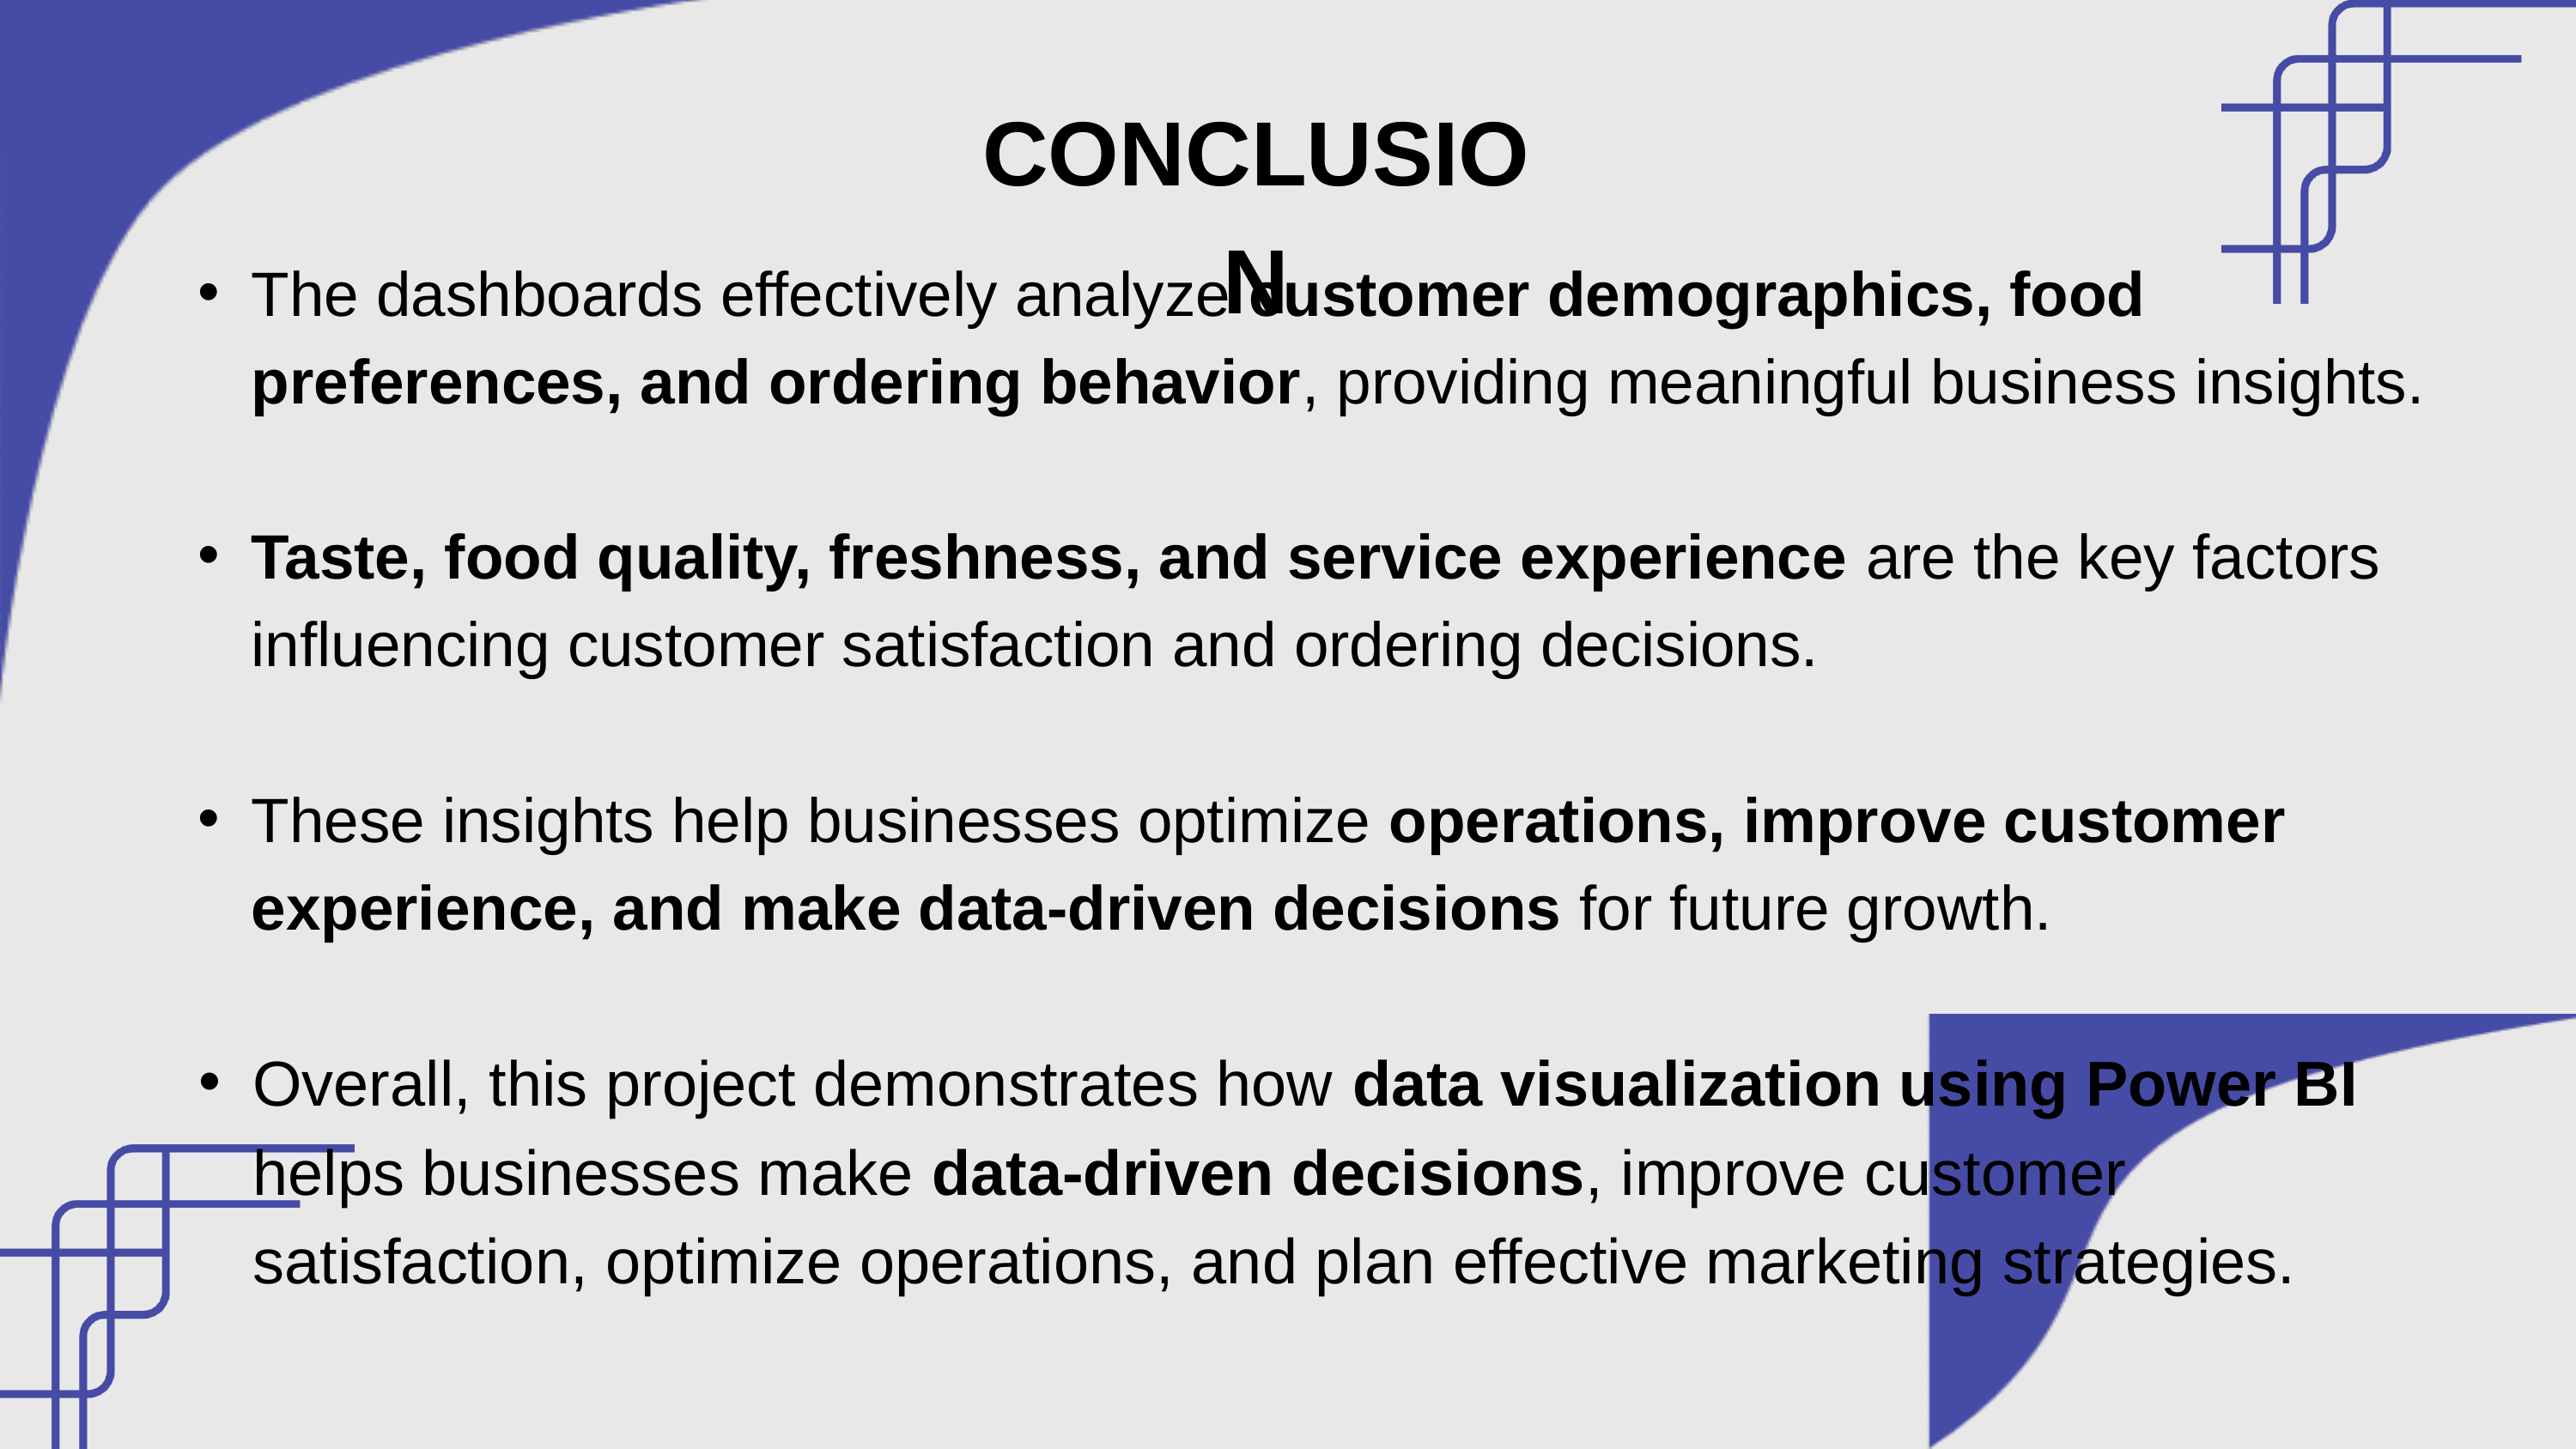

CONCLUSION
The dashboards effectively analyze customer demographics, food preferences, and ordering behavior, providing meaningful business insights.

Taste, food quality, freshness, and service experience are the key factors influencing customer satisfaction and ordering decisions.

These insights help businesses optimize operations, improve customer experience, and make data-driven decisions for future growth.

Overall, this project demonstrates how data visualization using Power BI helps businesses make data-driven decisions, improve customer satisfaction, optimize operations, and plan effective marketing strategies.